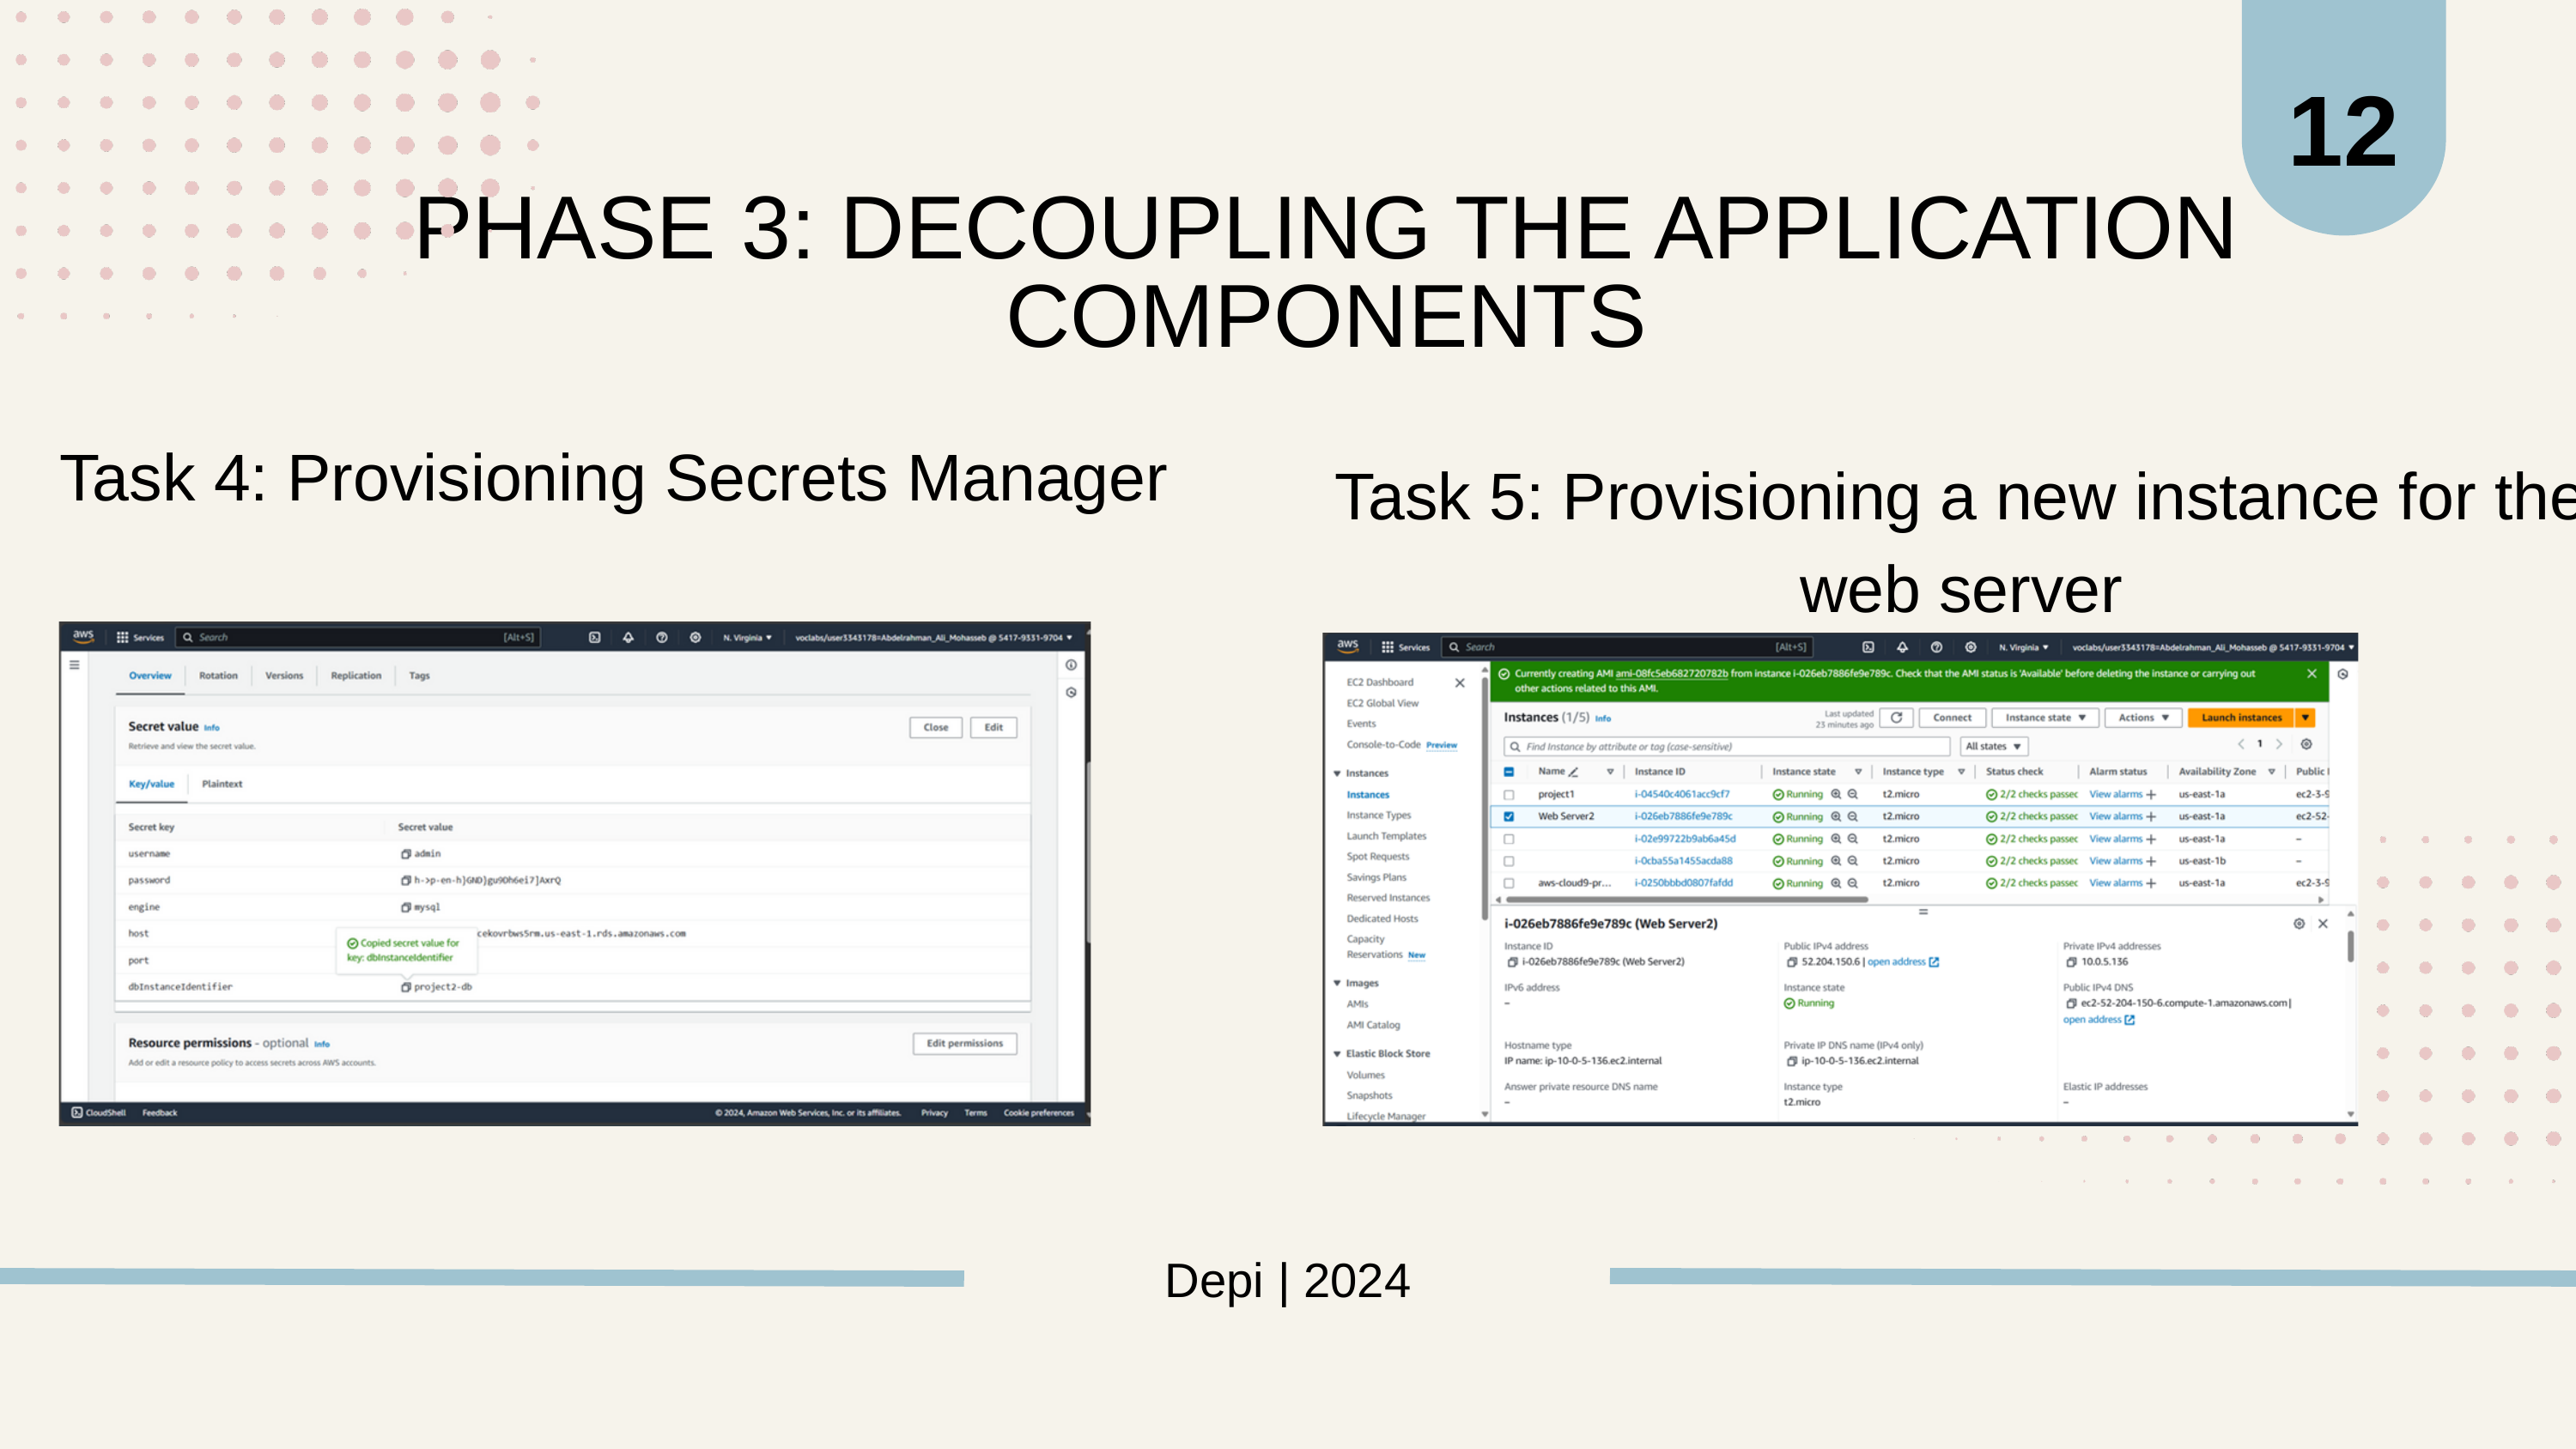

12

PHASE 3: DECOUPLING THE APPLICATION COMPONENTS
Task 4: Provisioning Secrets Manager
Task 5: Provisioning a new instance for the
web server

Depi | 2024